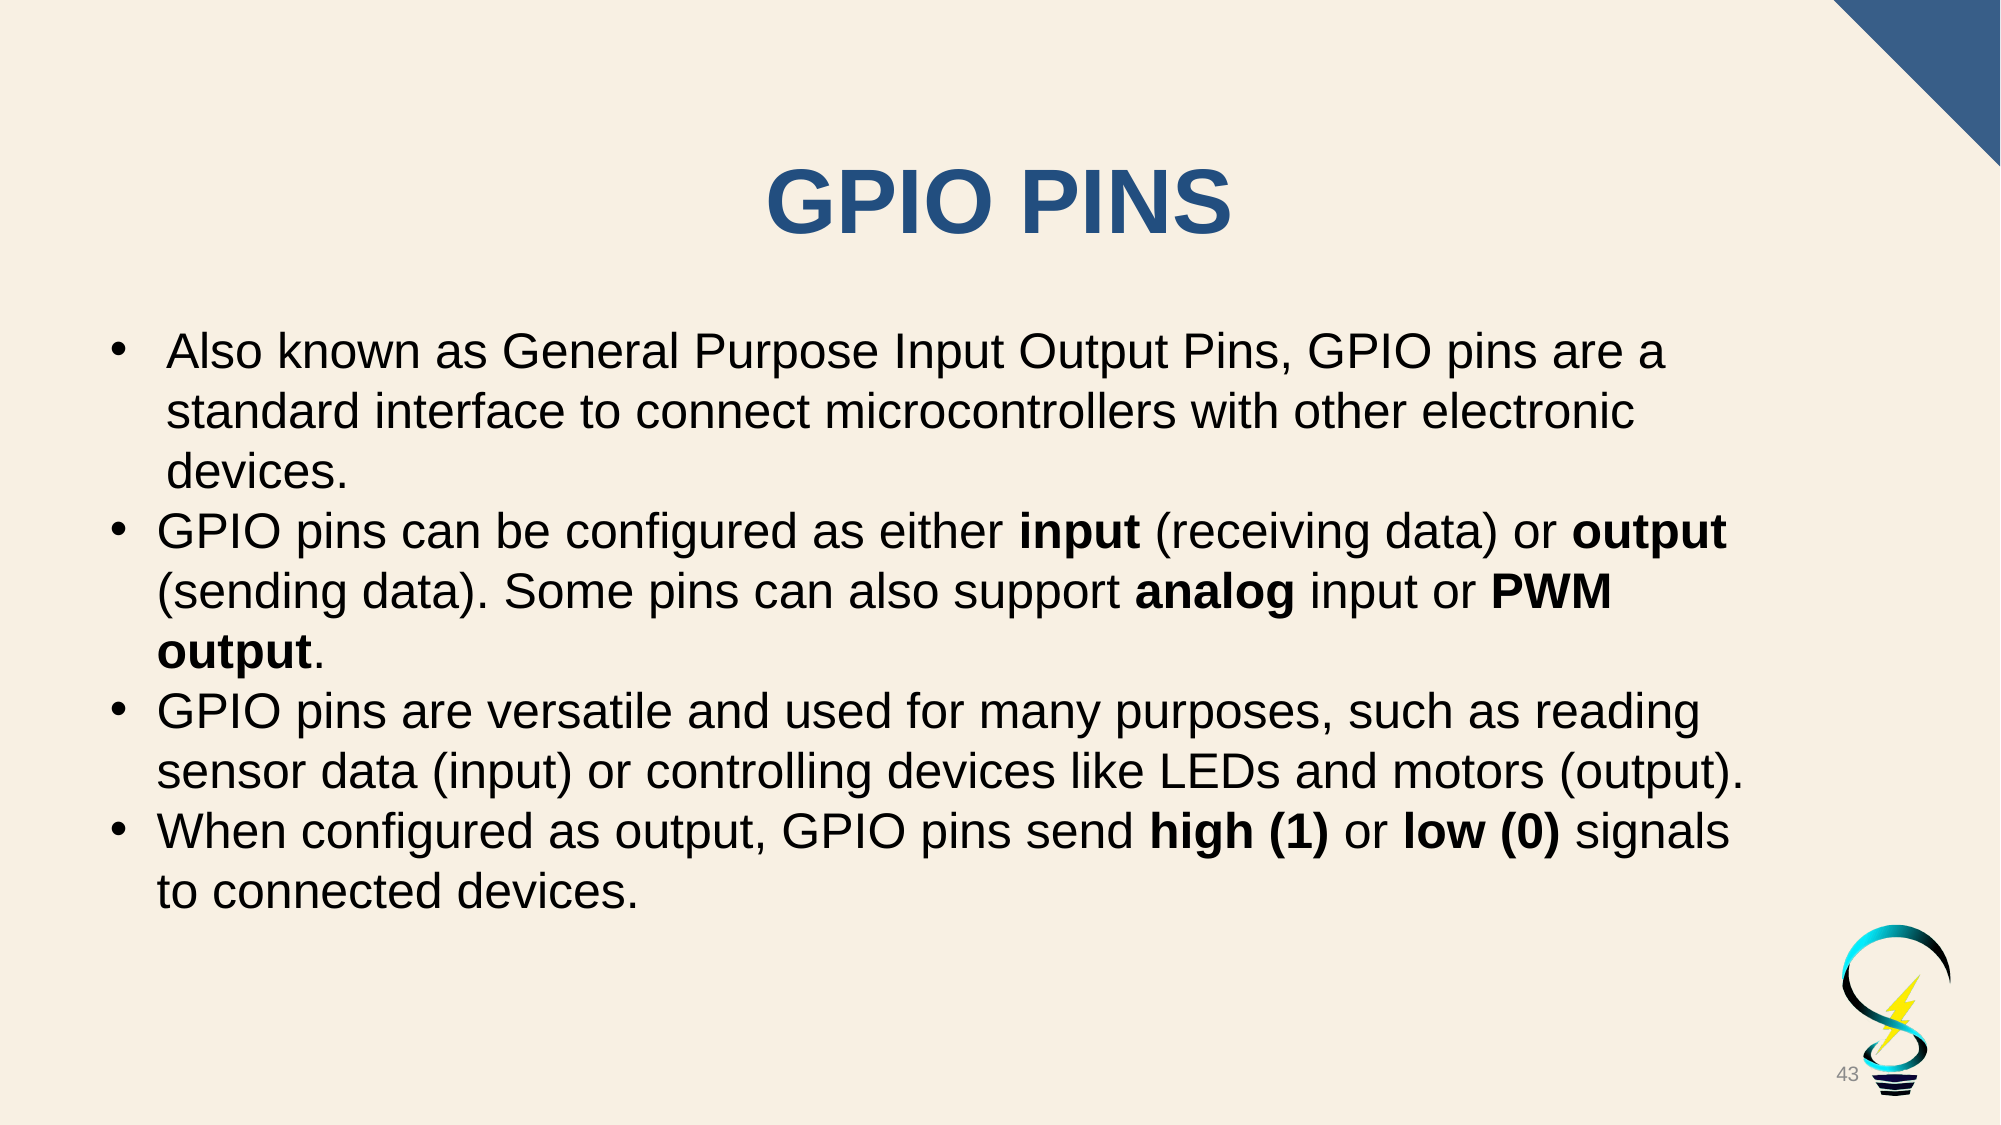

# Gpio pins
Also known as General Purpose Input Output Pins, GPIO pins are a standard interface to connect microcontrollers with other electronic devices.
GPIO pins can be configured as either input (receiving data) or output (sending data). Some pins can also support analog input or PWM output.
GPIO pins are versatile and used for many purposes, such as reading sensor data (input) or controlling devices like LEDs and motors (output).
When configured as output, GPIO pins send high (1) or low (0) signals to connected devices.
43